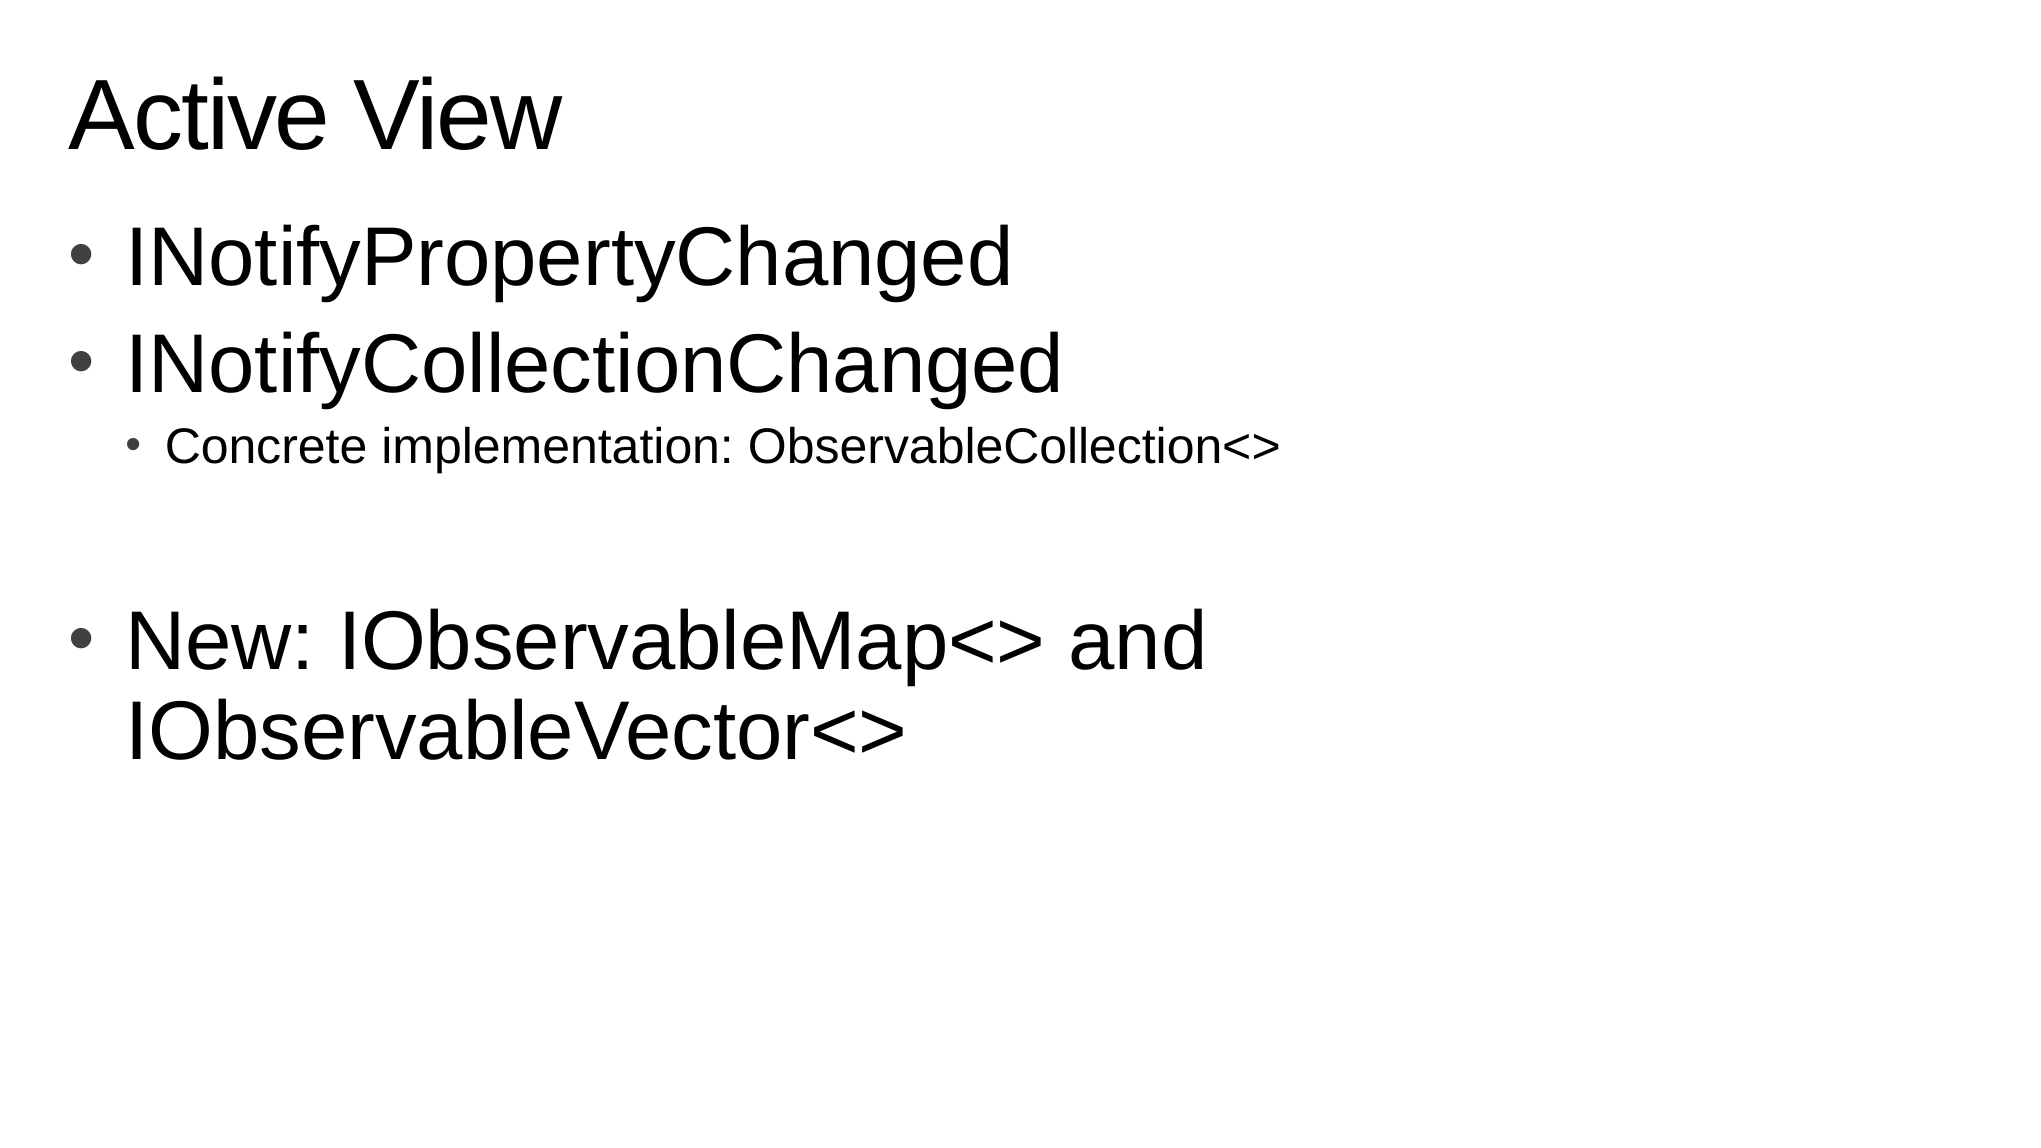

# Active View
INotifyPropertyChanged
INotifyCollectionChanged
Concrete implementation: ObservableCollection<>

New: IObservableMap<> and IObservableVector<>